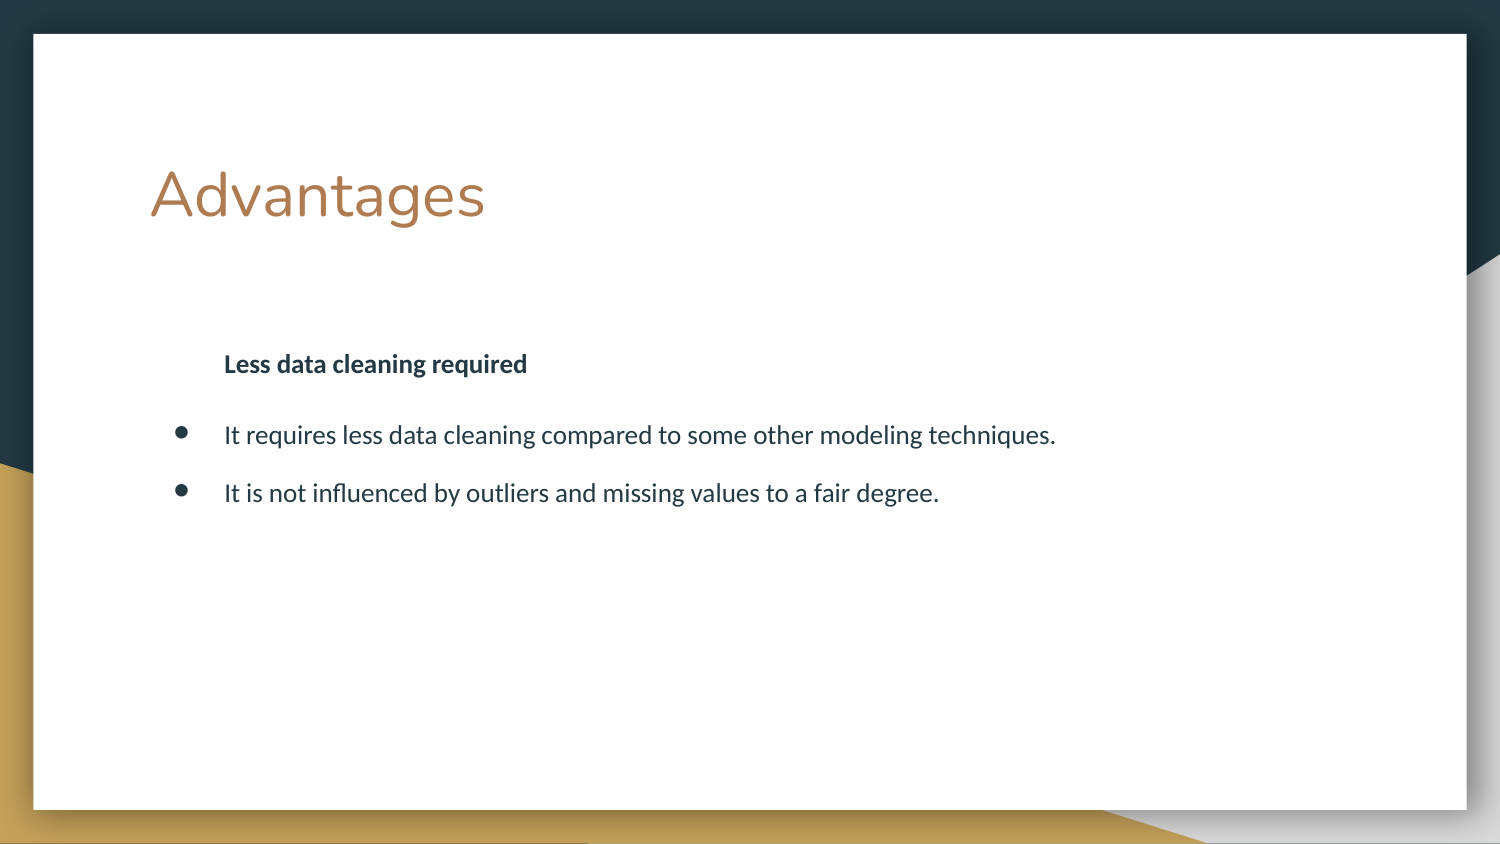

# Advantages
Less data cleaning required
It requires less data cleaning compared to some other modeling techniques.
It is not influenced by outliers and missing values to a fair degree.